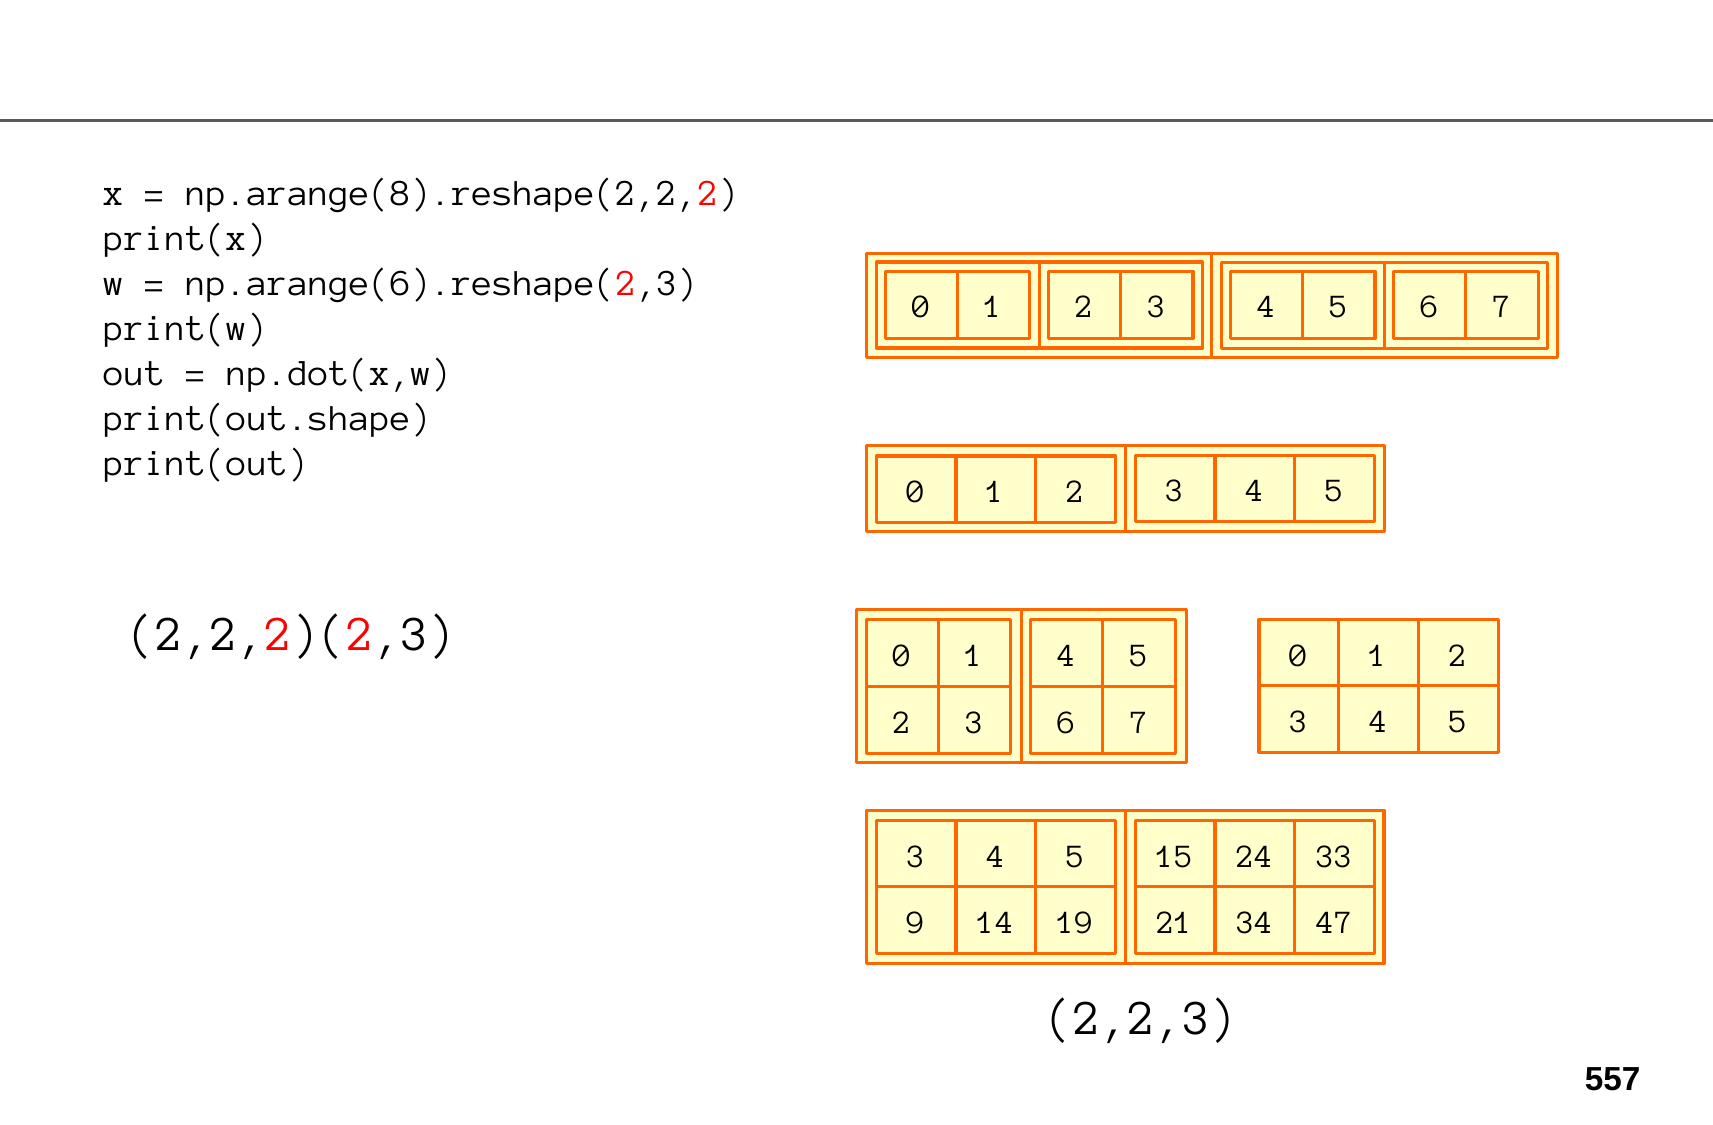

x = np.arange(8).reshape(2,2,2)
print(x)
w = np.arange(6).reshape(2,3)
print(w)
out = np.dot(x,w)
print(out.shape)
print(out)

0
1
2
3
4
5
6
7

3
4
5
0
1
2
(2,2,2)(2,3)

0
1
4
5
0
1
2
3
4
5
6
7
2
3

5
4
33
3
24
15
19
14
47
9
34
21
(2,2,3)